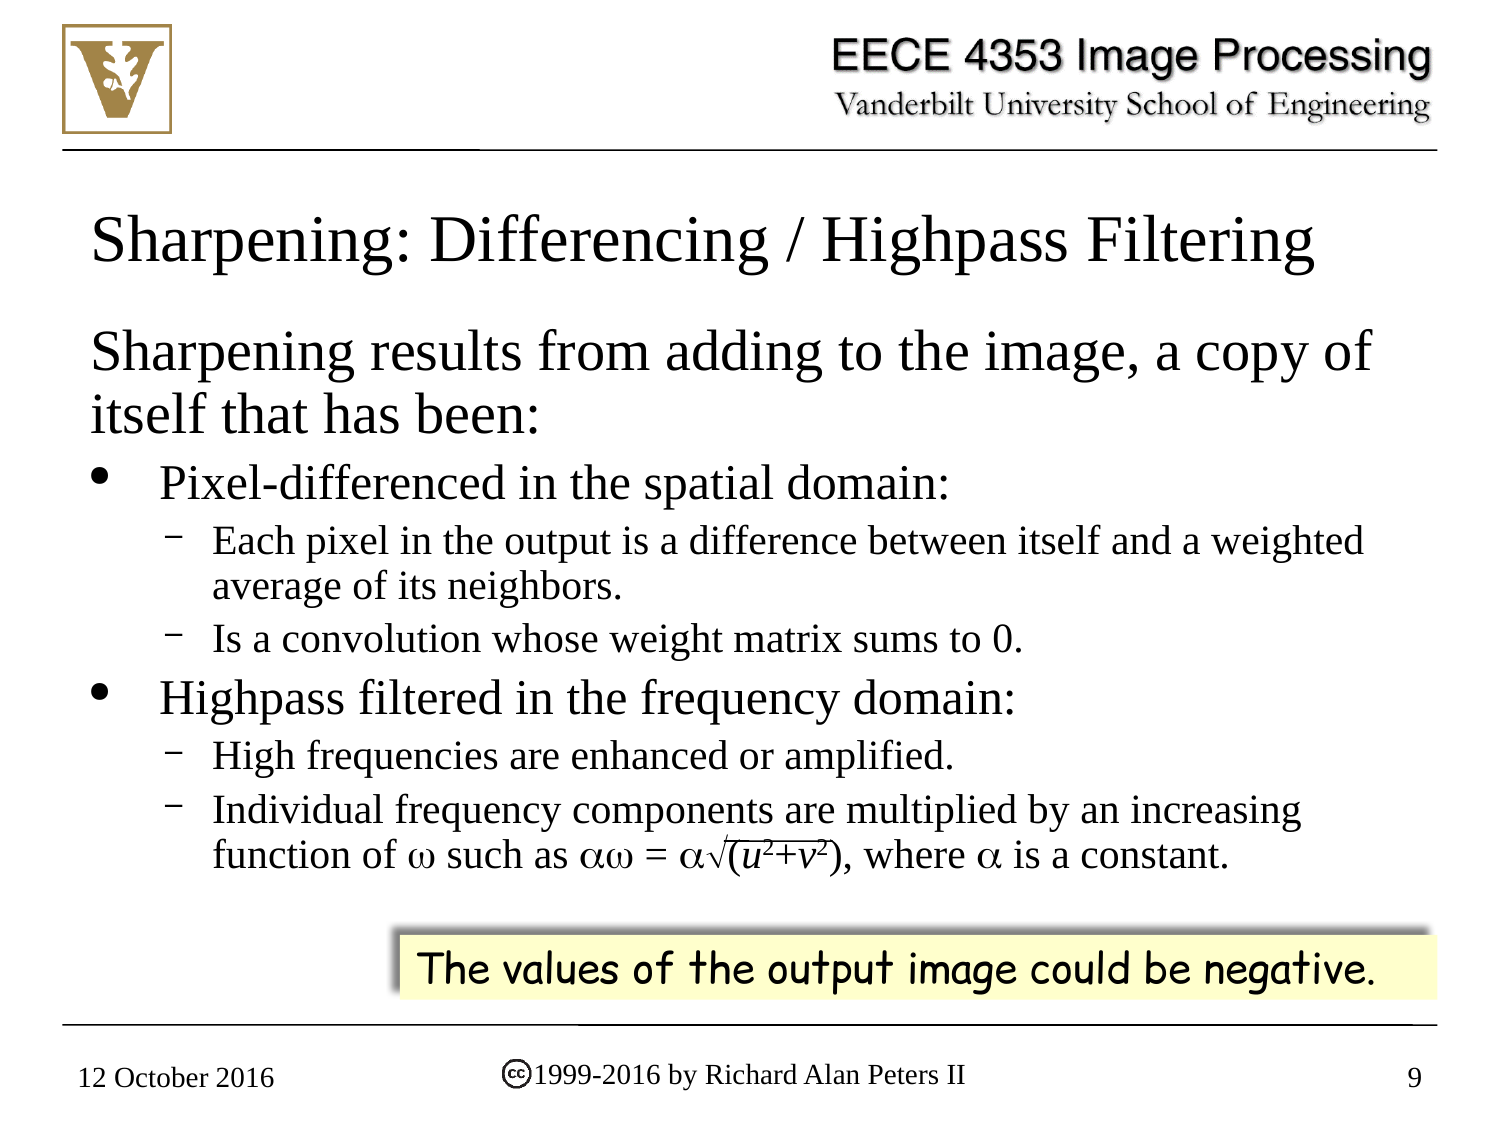

# Sharpening: Differencing / Highpass Filtering
Sharpening results from adding to the image, a copy of itself that has been:
    Pixel-differenced in the spatial domain:
Each pixel in the output is a difference between itself and a weighted average of its neighbors.
Is a convolution whose weight matrix sums to 0.
    Highpass filtered in the frequency domain:
High frequencies are enhanced or amplified.
Individual frequency components are multiplied by an increasing function of ω such as αω = α√(u2+v2), where α is a constant.

The values of the output image could be negative.
1999-2016 by Richard Alan Peters II
12 October 2016
9